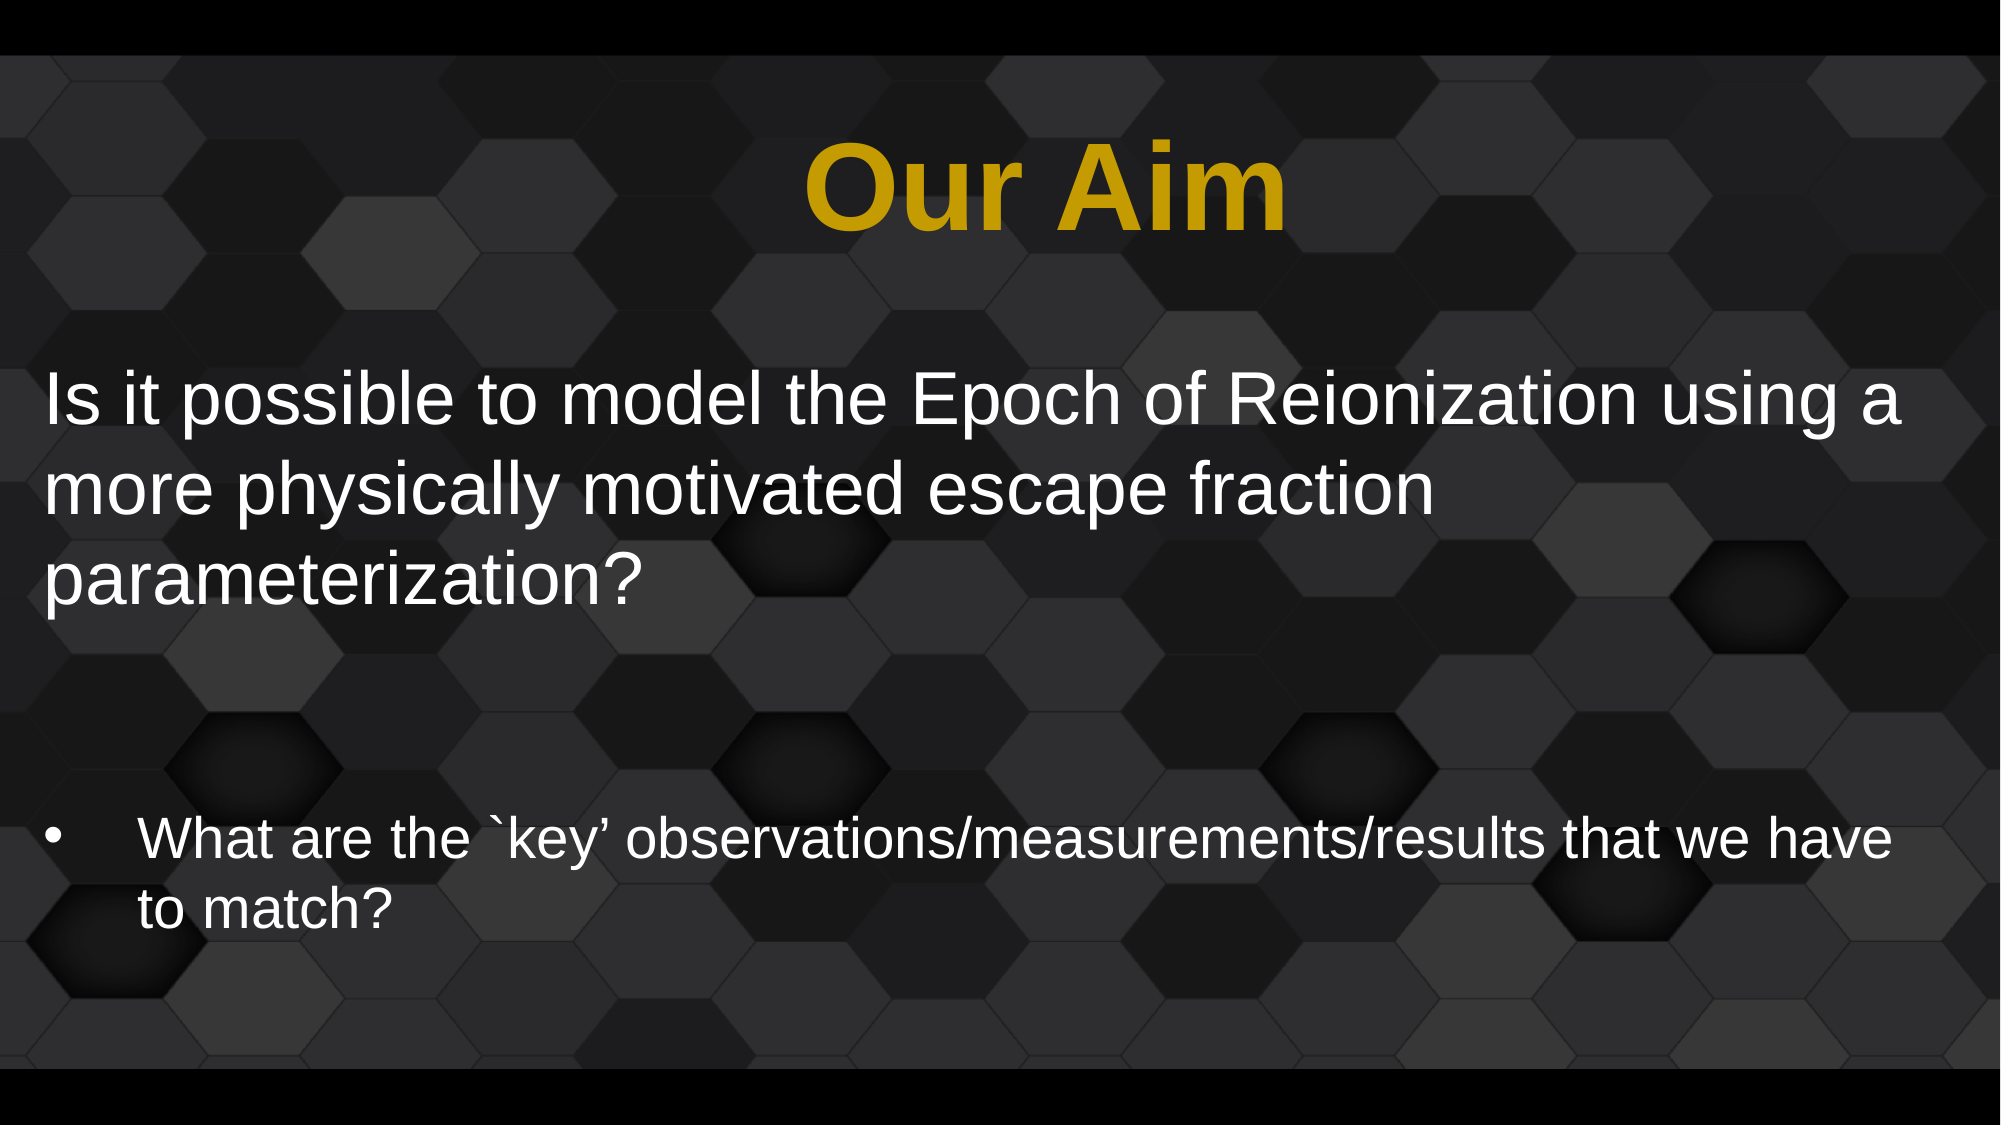

# Our Aim
Is it possible to model the Epoch of Reionization using a more physically motivated escape fraction parameterization?

What are the `key’ observations/measurements/results that we have to match?